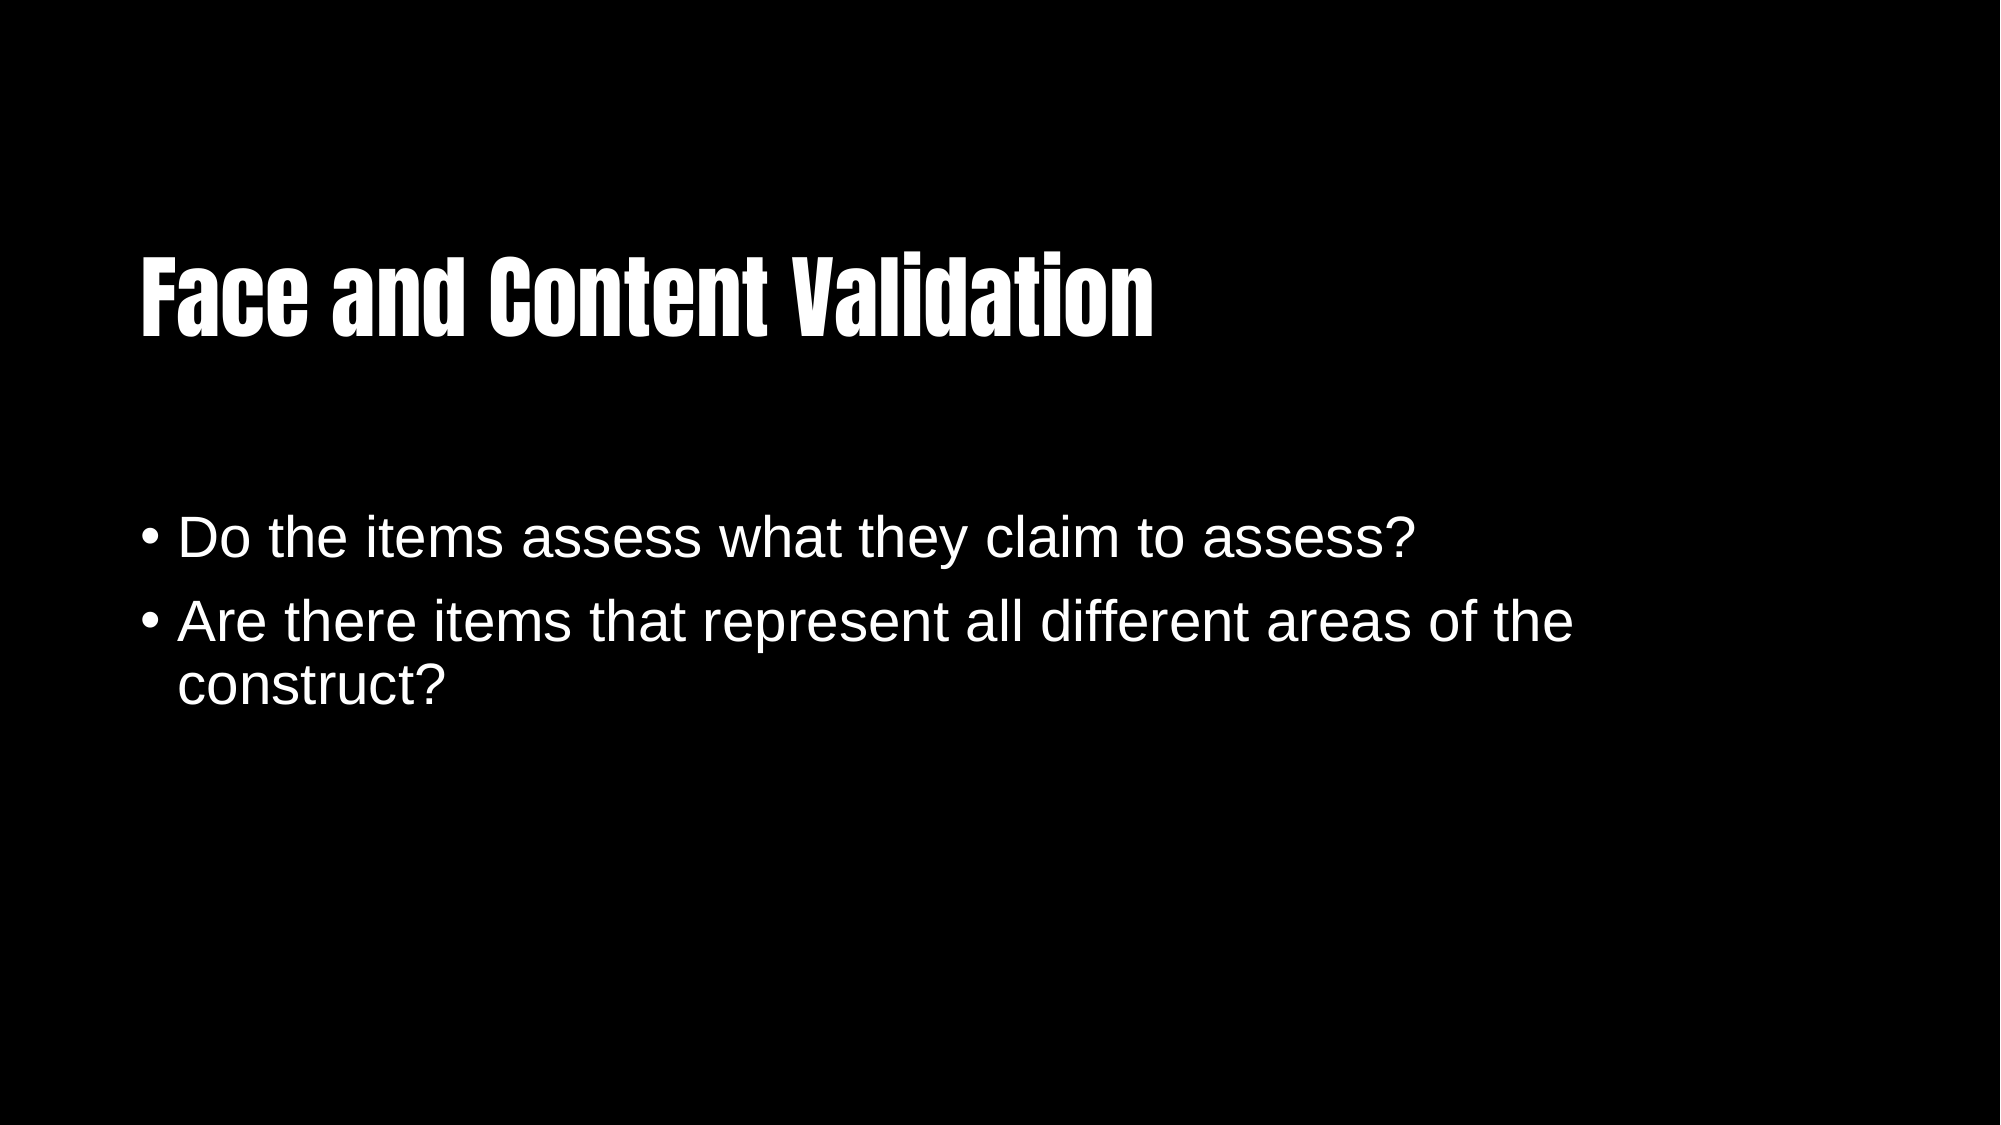

# Face and Content Validation
Do the items assess what they claim to assess?
Are there items that represent all different areas of the construct?